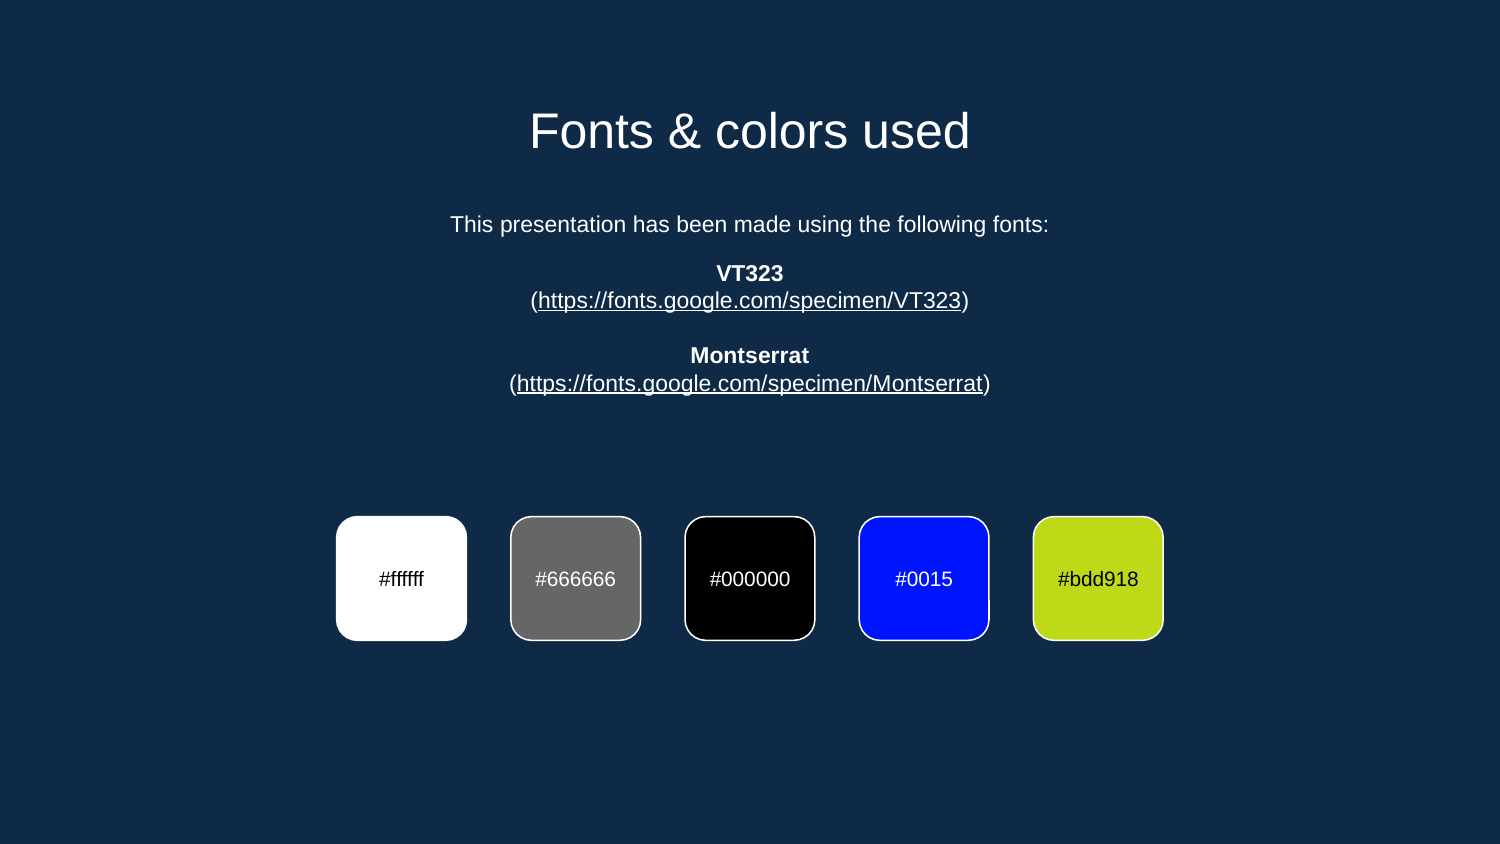

# Fonts & colors used
This presentation has been made using the following fonts:
VT323
(https://fonts.google.com/specimen/VT323)

Montserrat
(https://fonts.google.com/specimen/Montserrat)

#ffffff
#666666
#000000
#0015
#bdd918